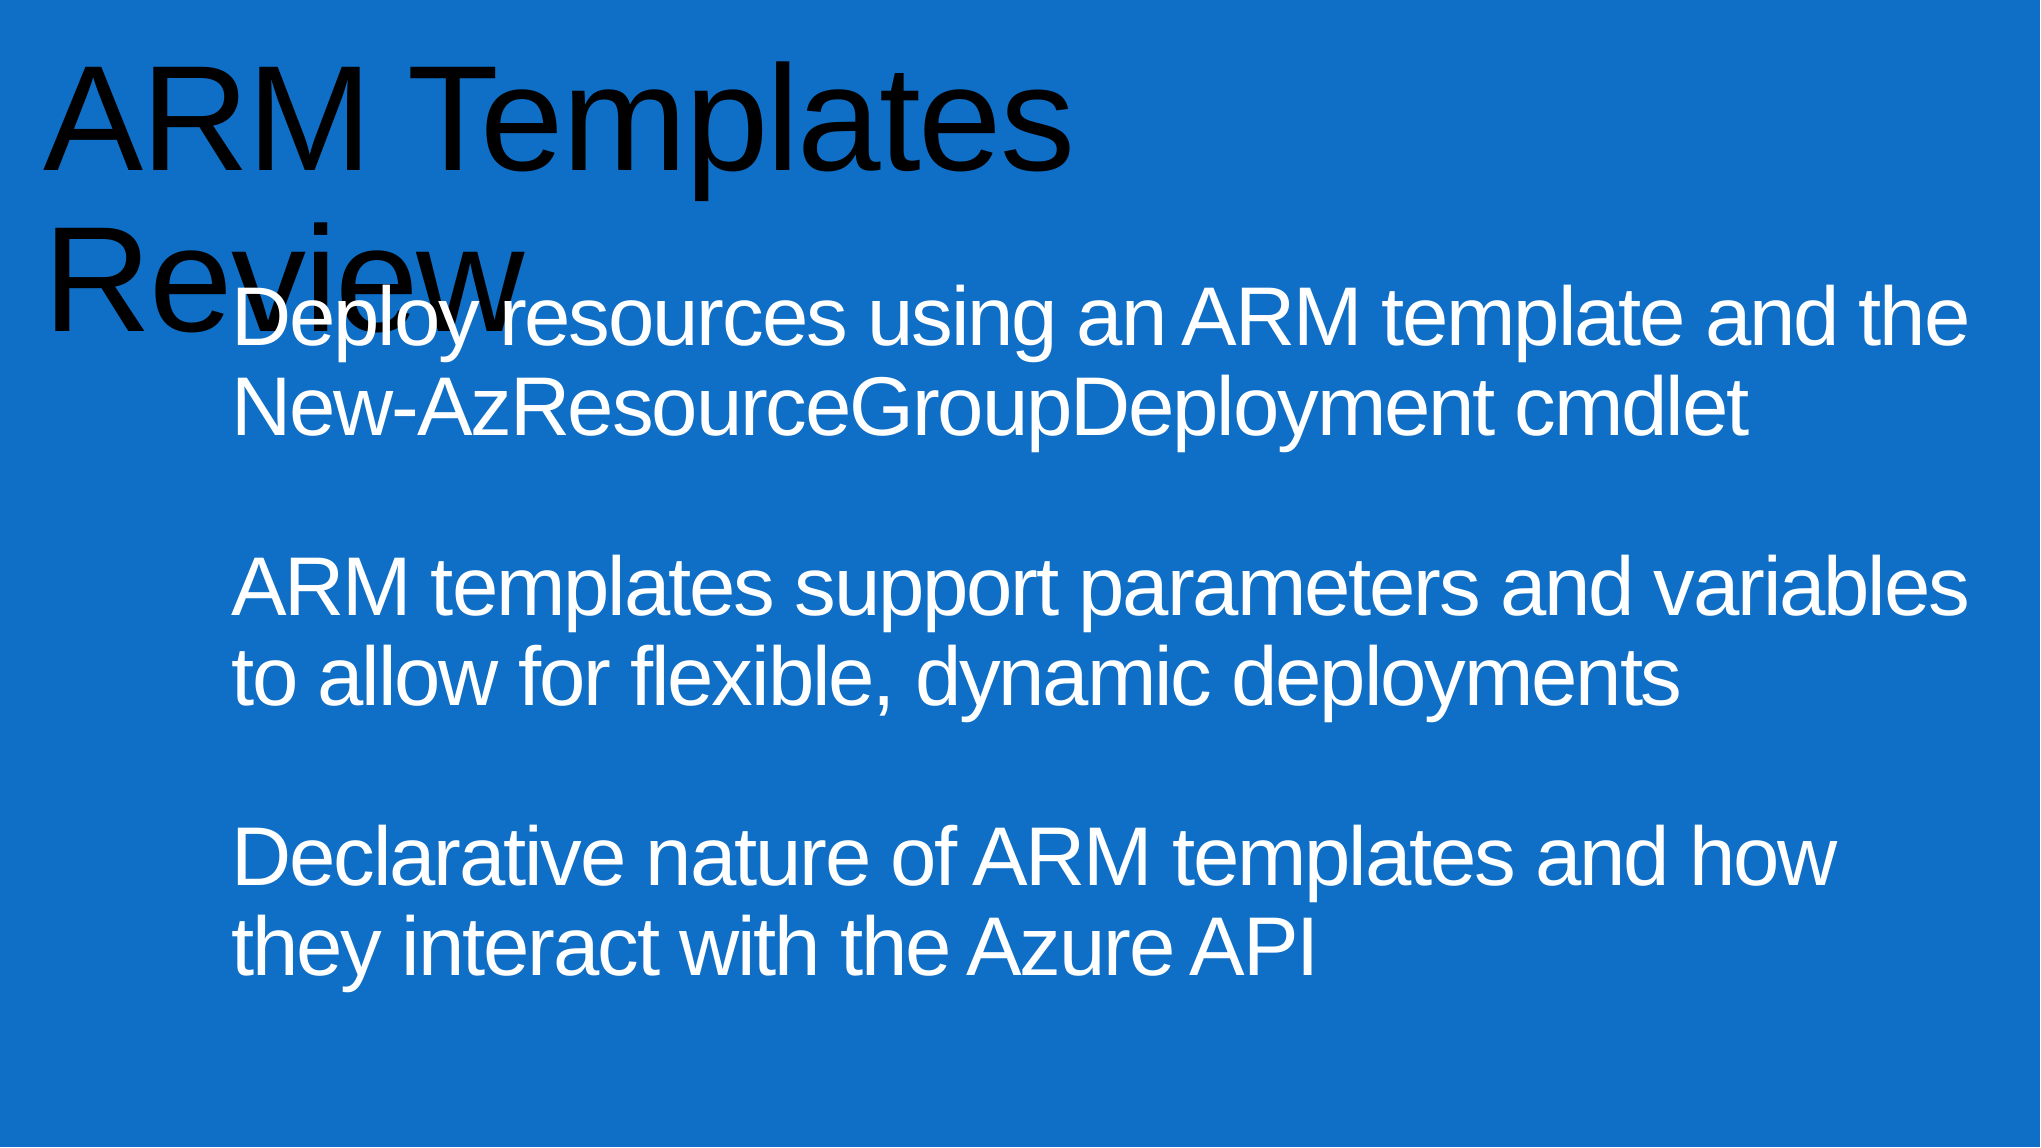

# ARM Templates Review
Deploy resources using an ARM template and the New-AzResourceGroupDeployment cmdlet

ARM templates support parameters and variables to allow for flexible, dynamic deployments

Declarative nature of ARM templates and how they interact with the Azure API